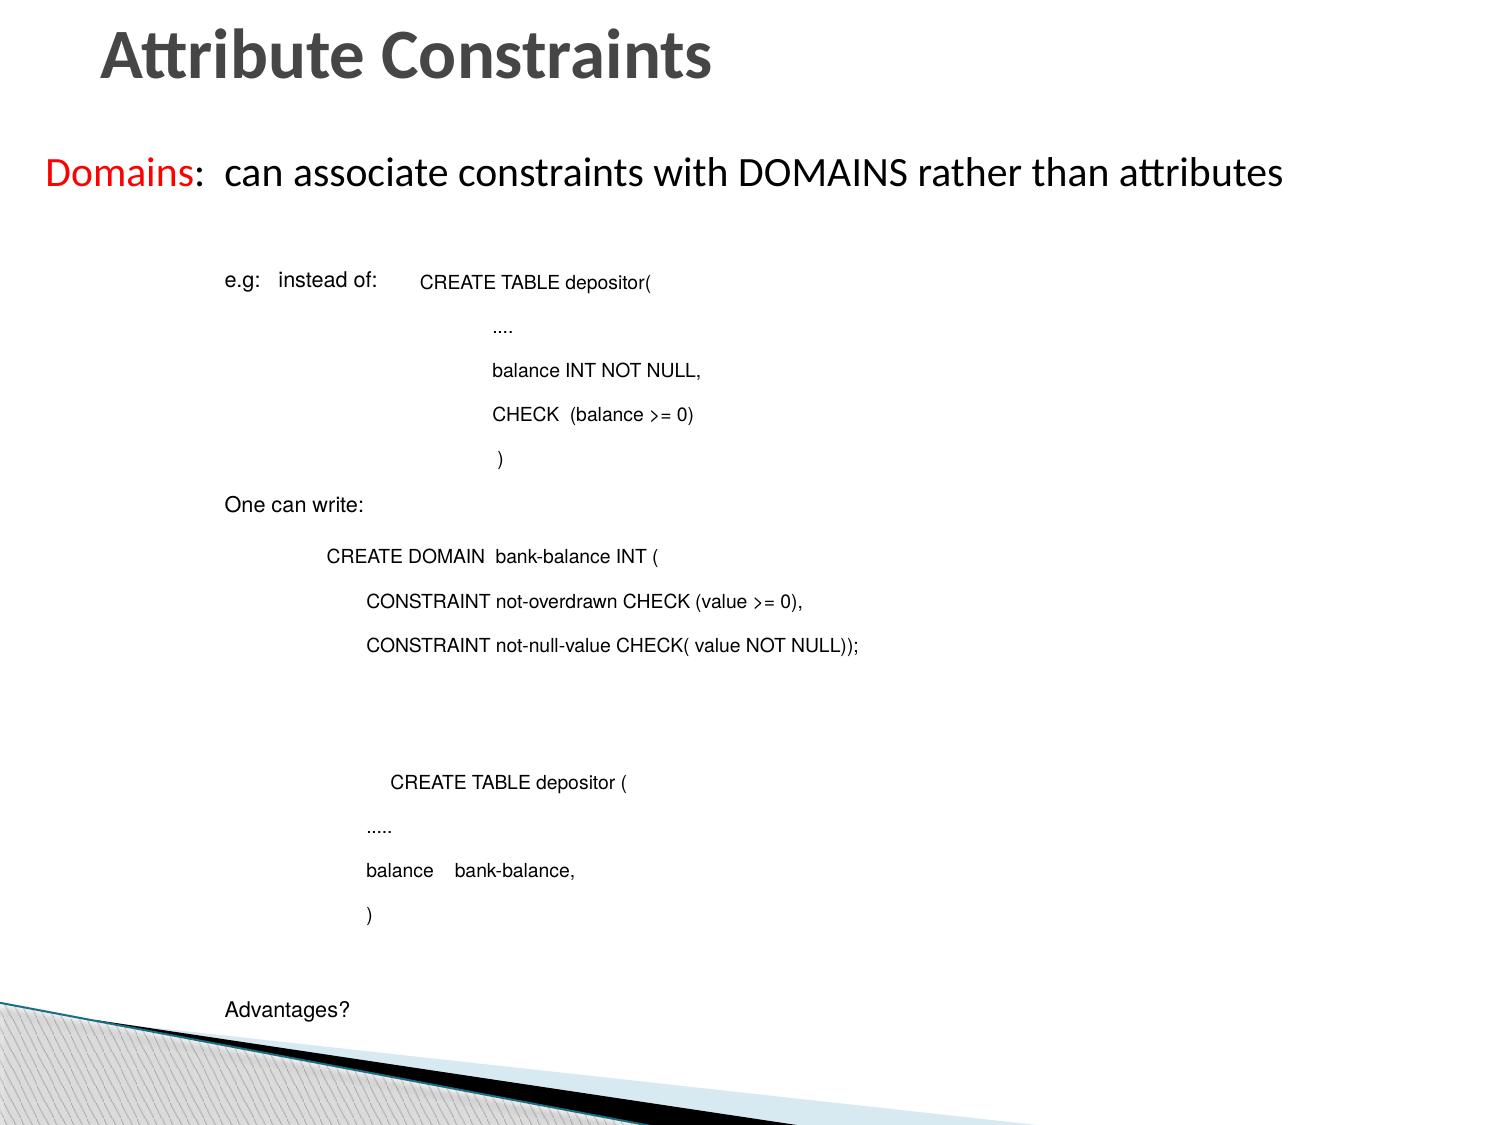

# Attribute Constraints
Domains:  can associate constraints with DOMAINS rather than attributes
e.g:   instead of:       CREATE TABLE depositor(
                                                   ....
                                                   balance INT NOT NULL,
                                                   CHECK  (balance >= 0)
                                                    )
One can write:
                 CREATE DOMAIN  bank-balance INT (
                           CONSTRAINT not-overdrawn CHECK (value >= 0),
                           CONSTRAINT not-null-value CHECK( value NOT NULL));

	   CREATE TABLE depositor (
                           .....
                           balance    bank-balance,
                           )

Advantages?